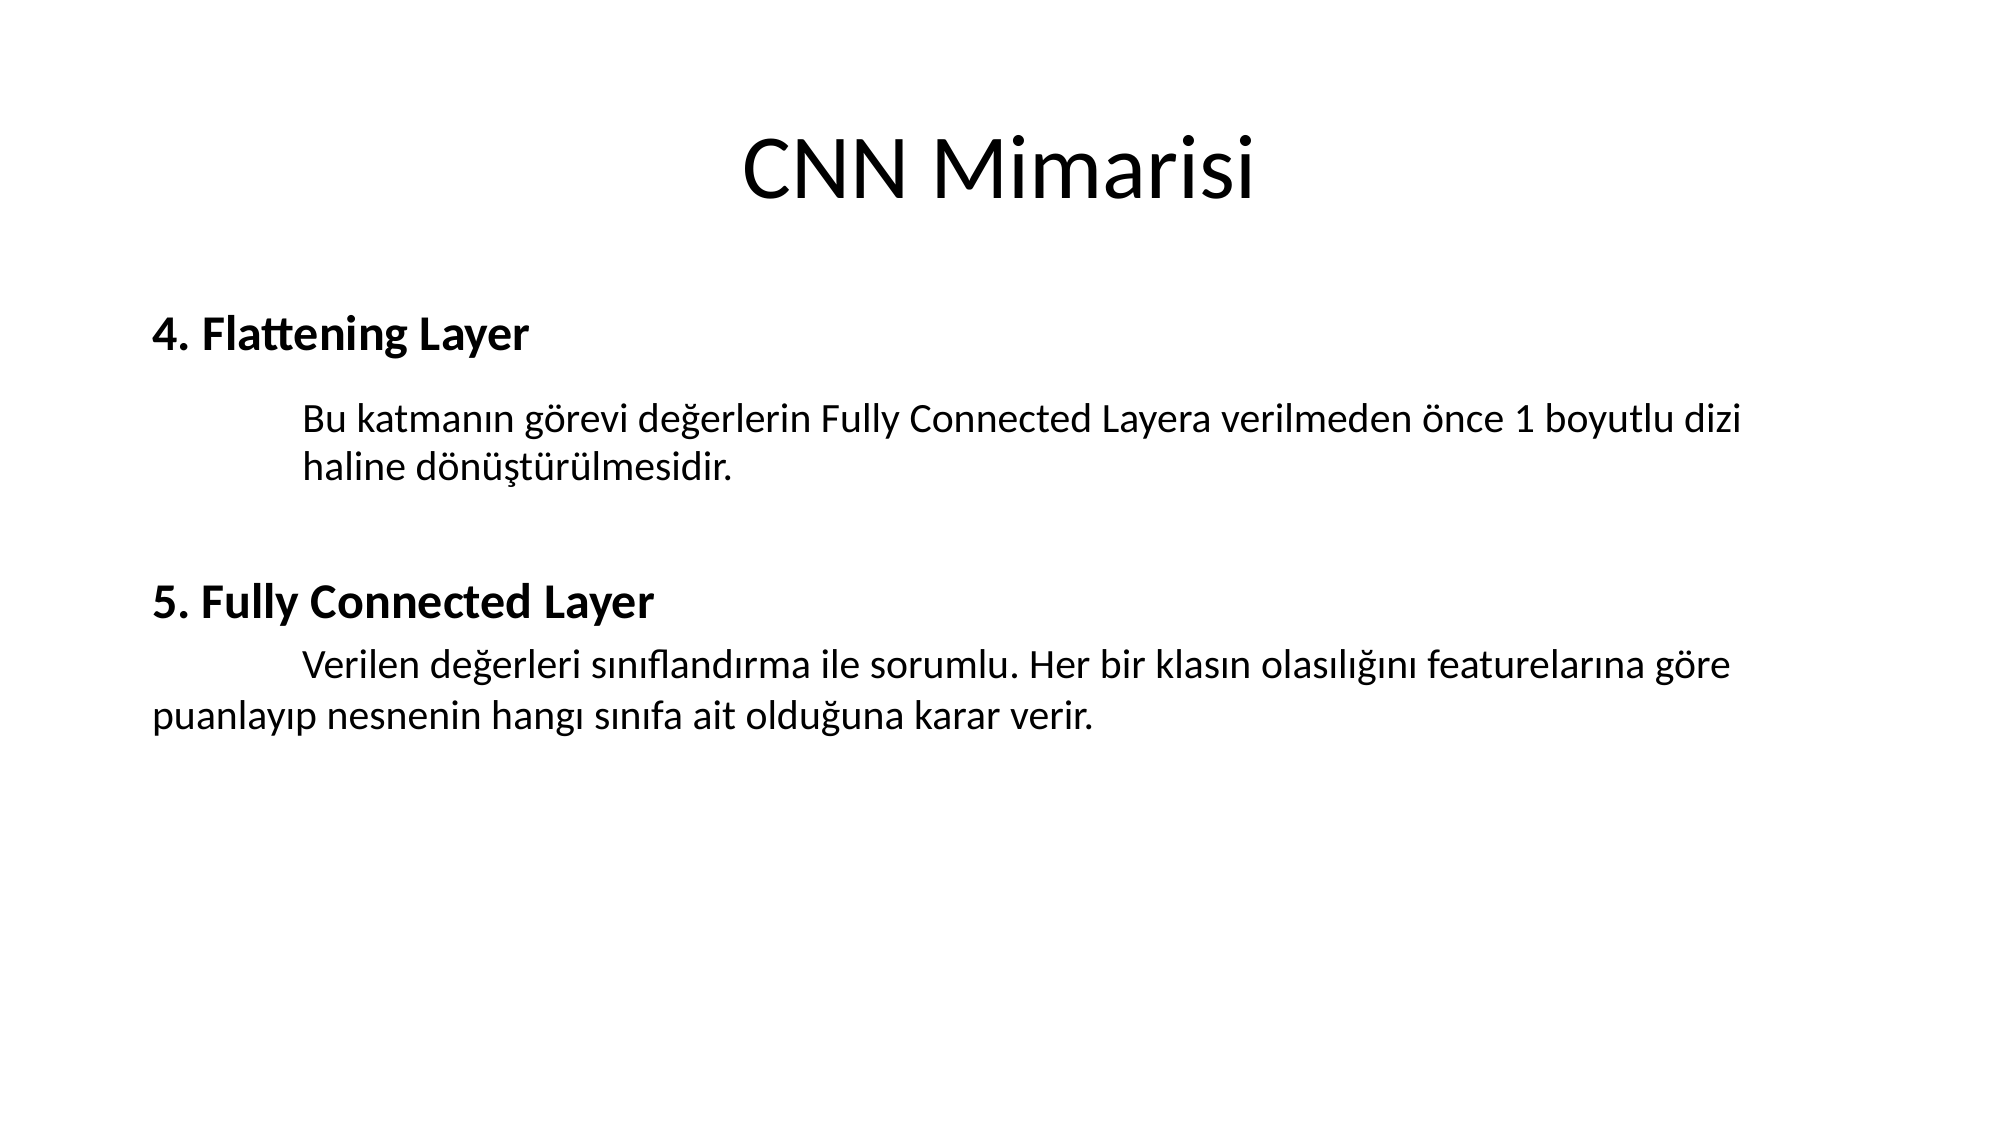

# CNN Mimarisi
4. Flattening Layer
	Bu katmanın görevi değerlerin Fully Connected Layera verilmeden önce 1 boyutlu dizi 		haline dönüştürülmesidir.
5. Fully Connected Layer
	Verilen değerleri sınıflandırma ile sorumlu. Her bir klasın olasılığını featurelarına göre 	puanlayıp nesnenin hangı sınıfa ait olduğuna karar verir.